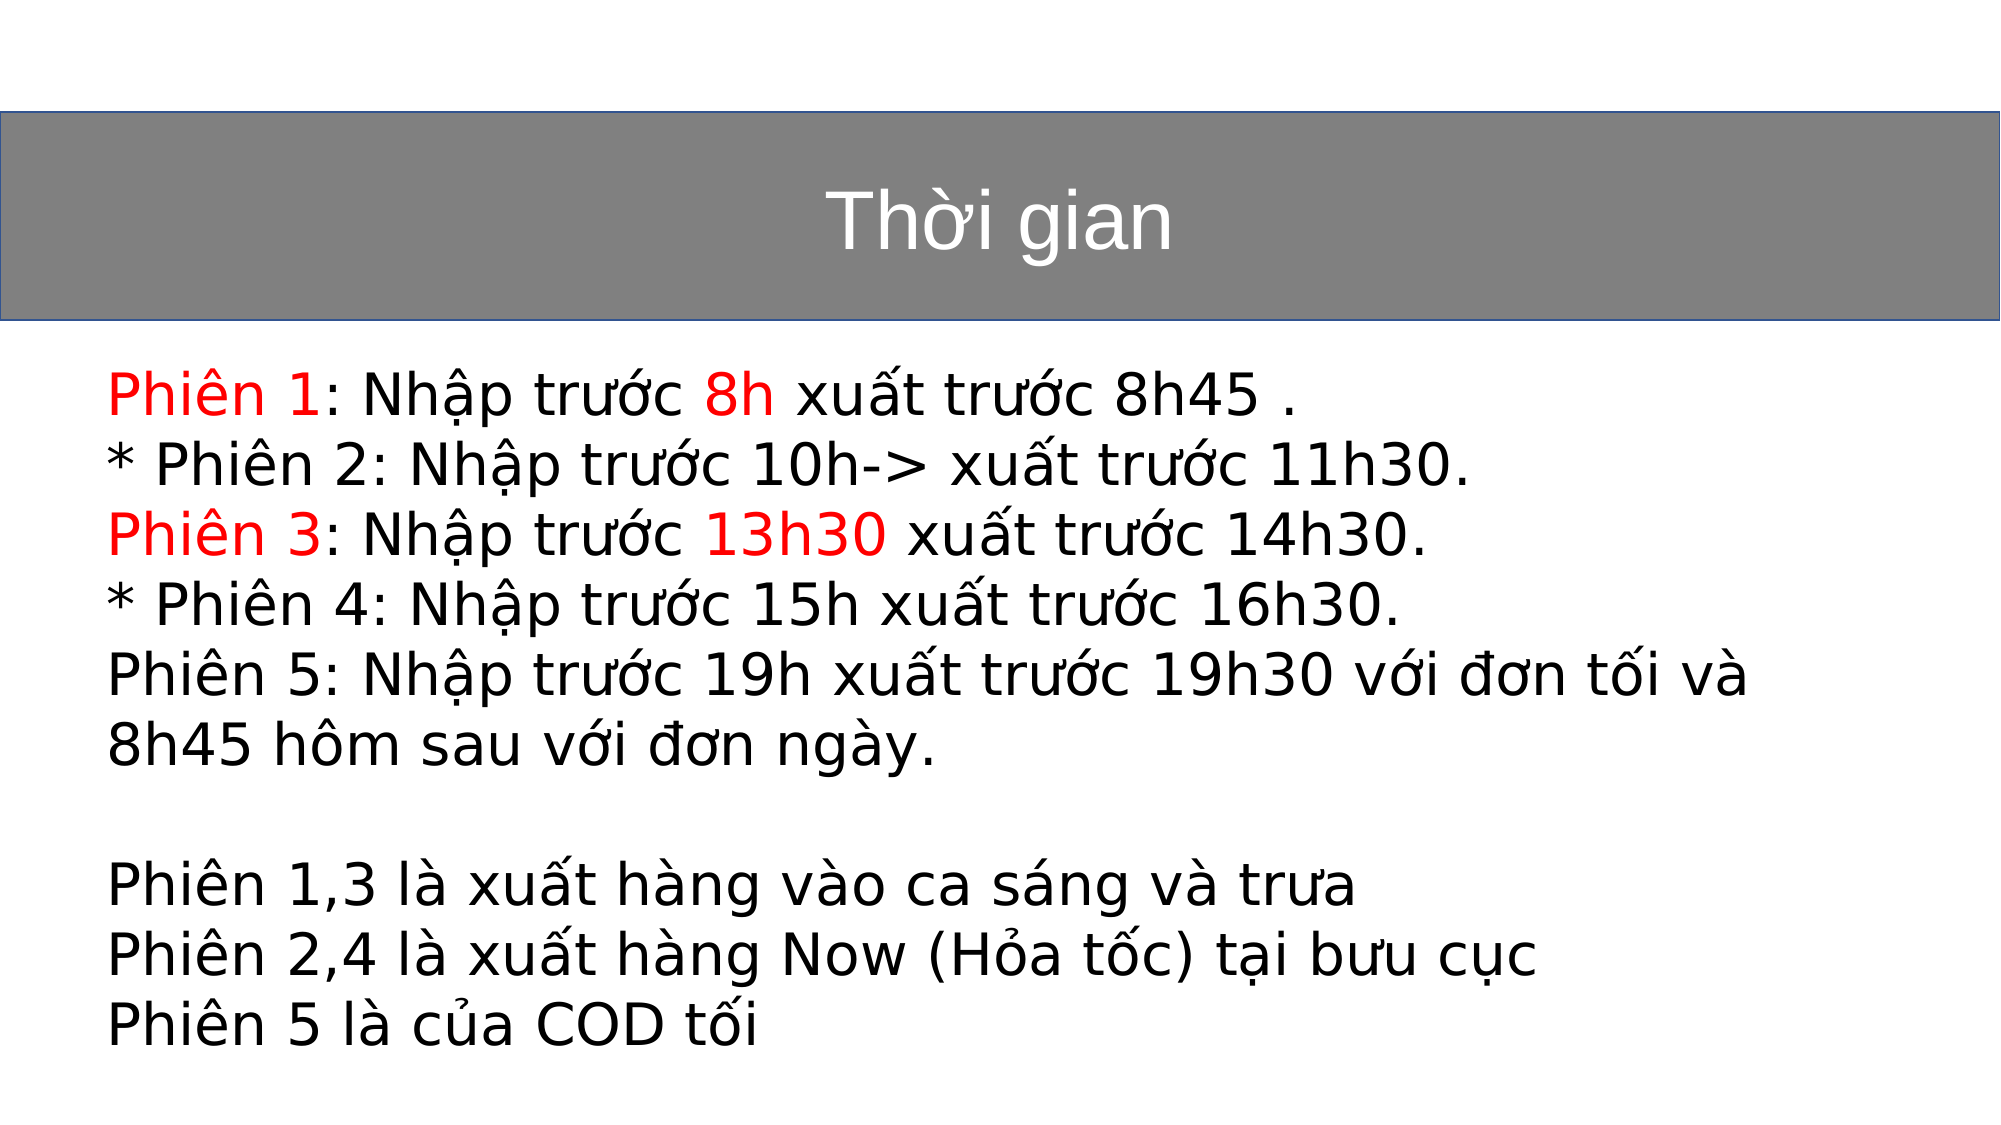

Thời gian
Phiên 1: Nhập trước 8h xuất trước 8h45 .
* Phiên 2: Nhập trước 10h-> xuất trước 11h30.
Phiên 3: Nhập trước 13h30 xuất trước 14h30.
* Phiên 4: Nhập trước 15h xuất trước 16h30.
Phiên 5: Nhập trước 19h xuất trước 19h30 với đơn tối và 8h45 hôm sau với đơn ngày.

Phiên 1,3 là xuất hàng vào ca sáng và trưa
Phiên 2,4 là xuất hàng Now (Hỏa tốc) tại bưu cục
Phiên 5 là của COD tối